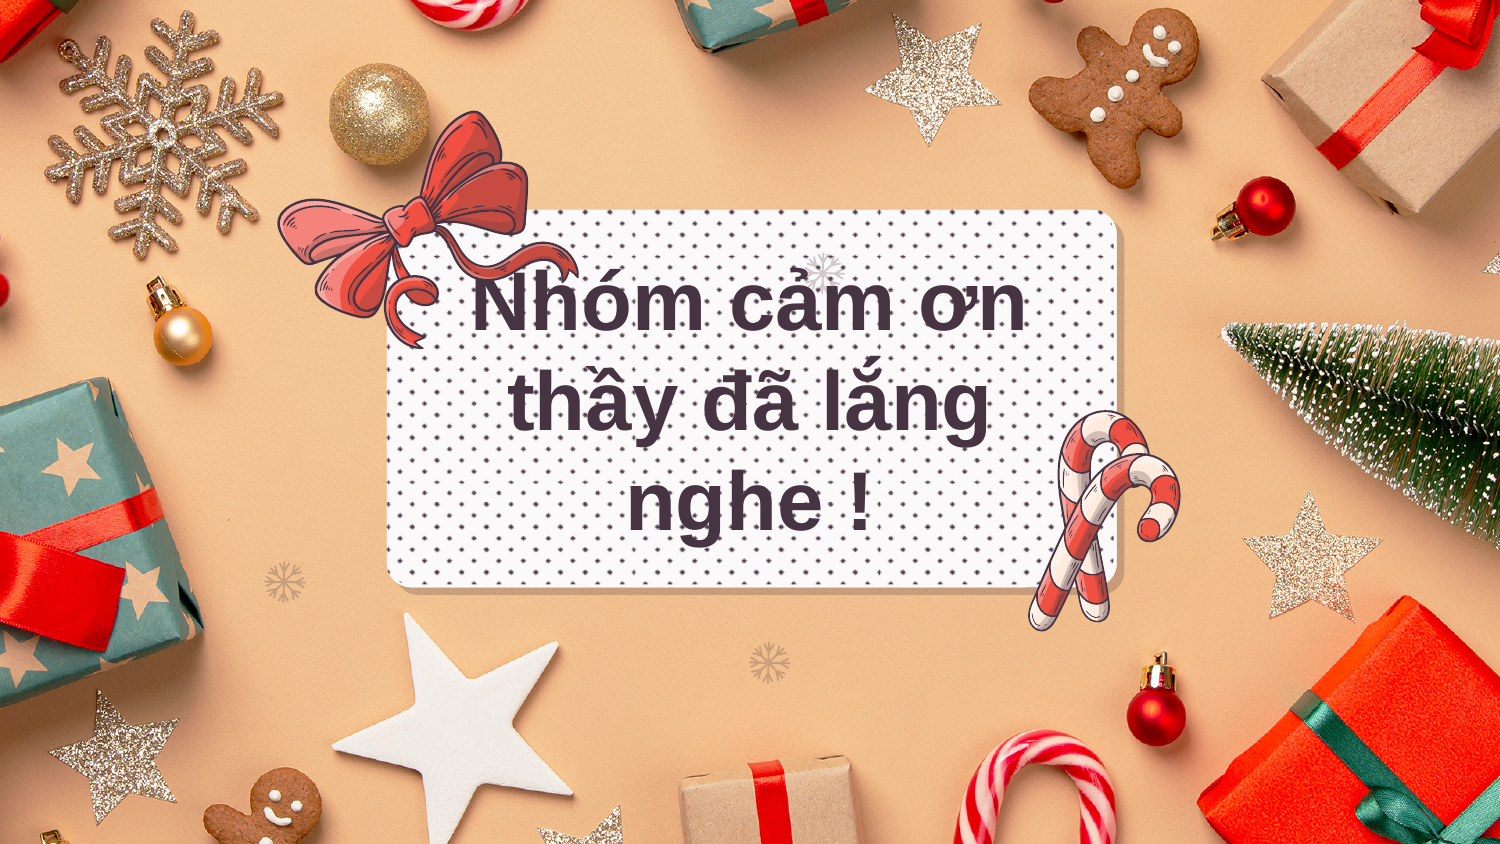

# Nhóm cảm ơn thầy đã lắng nghe !